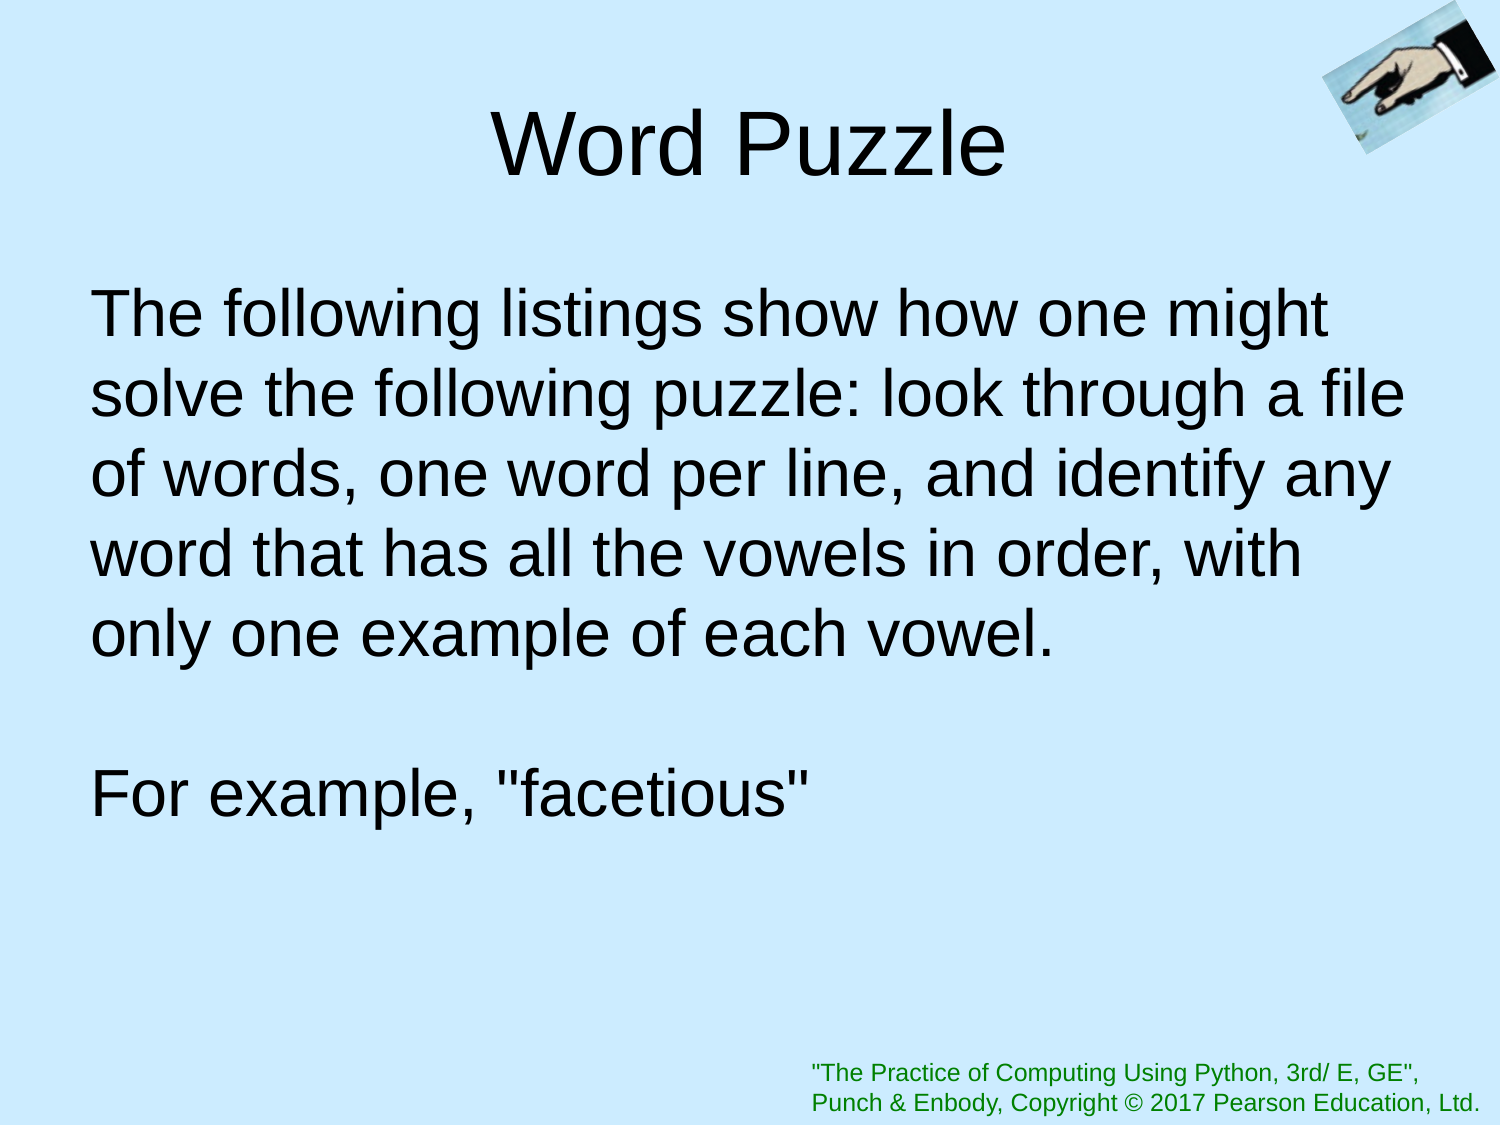

# Word Puzzle
The following listings show how one might solve the following puzzle: look through a file of words, one word per line, and identify any word that has all the vowels in order, with only one example of each vowel.

For example, "facetious"